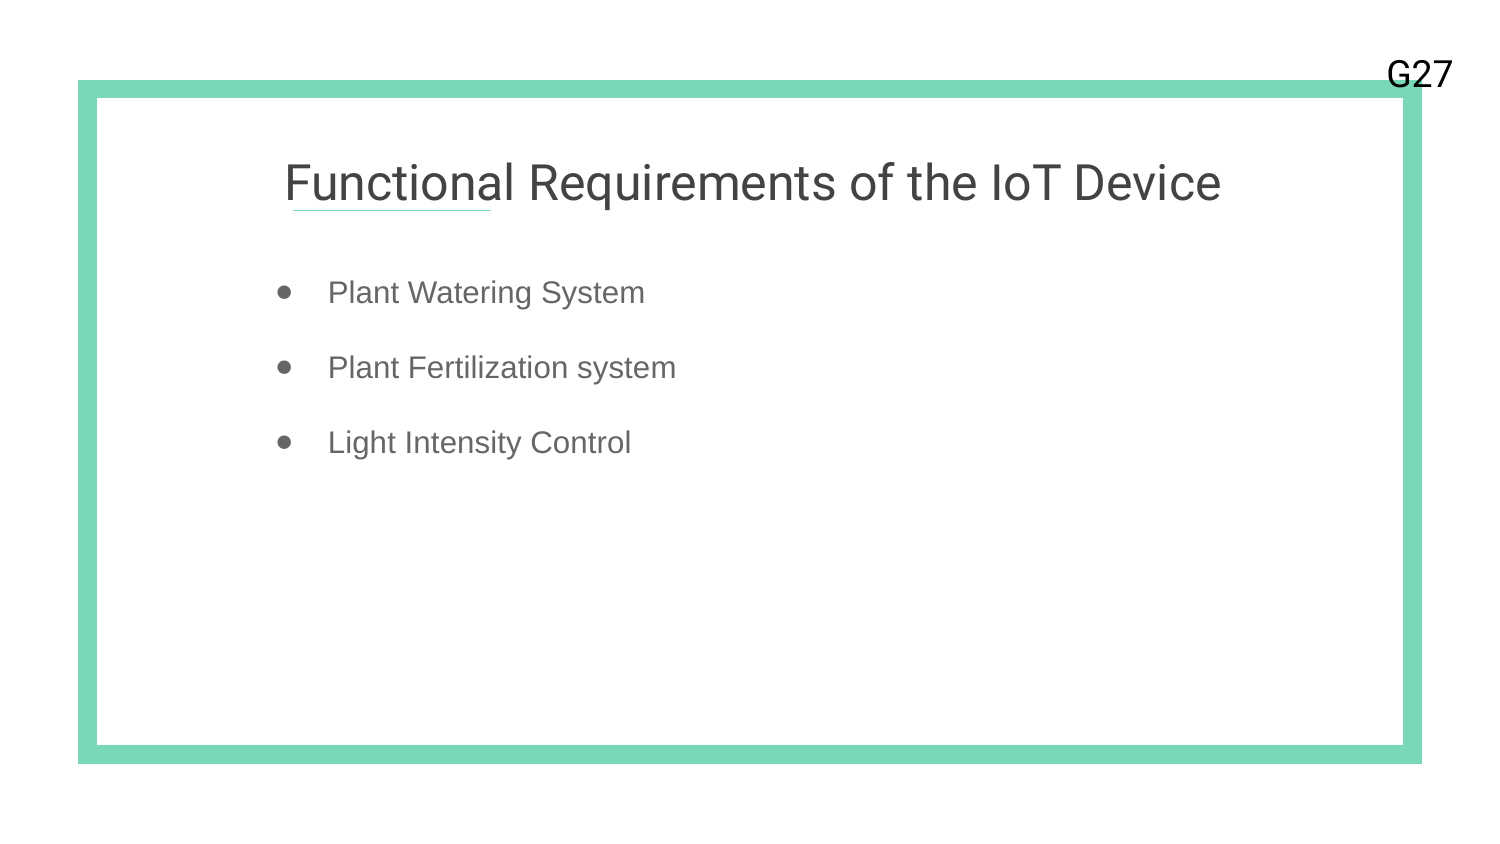

G27
# Functional Requirements of the IoT Device
Plant Watering System

Plant Fertilization system

Light Intensity Control